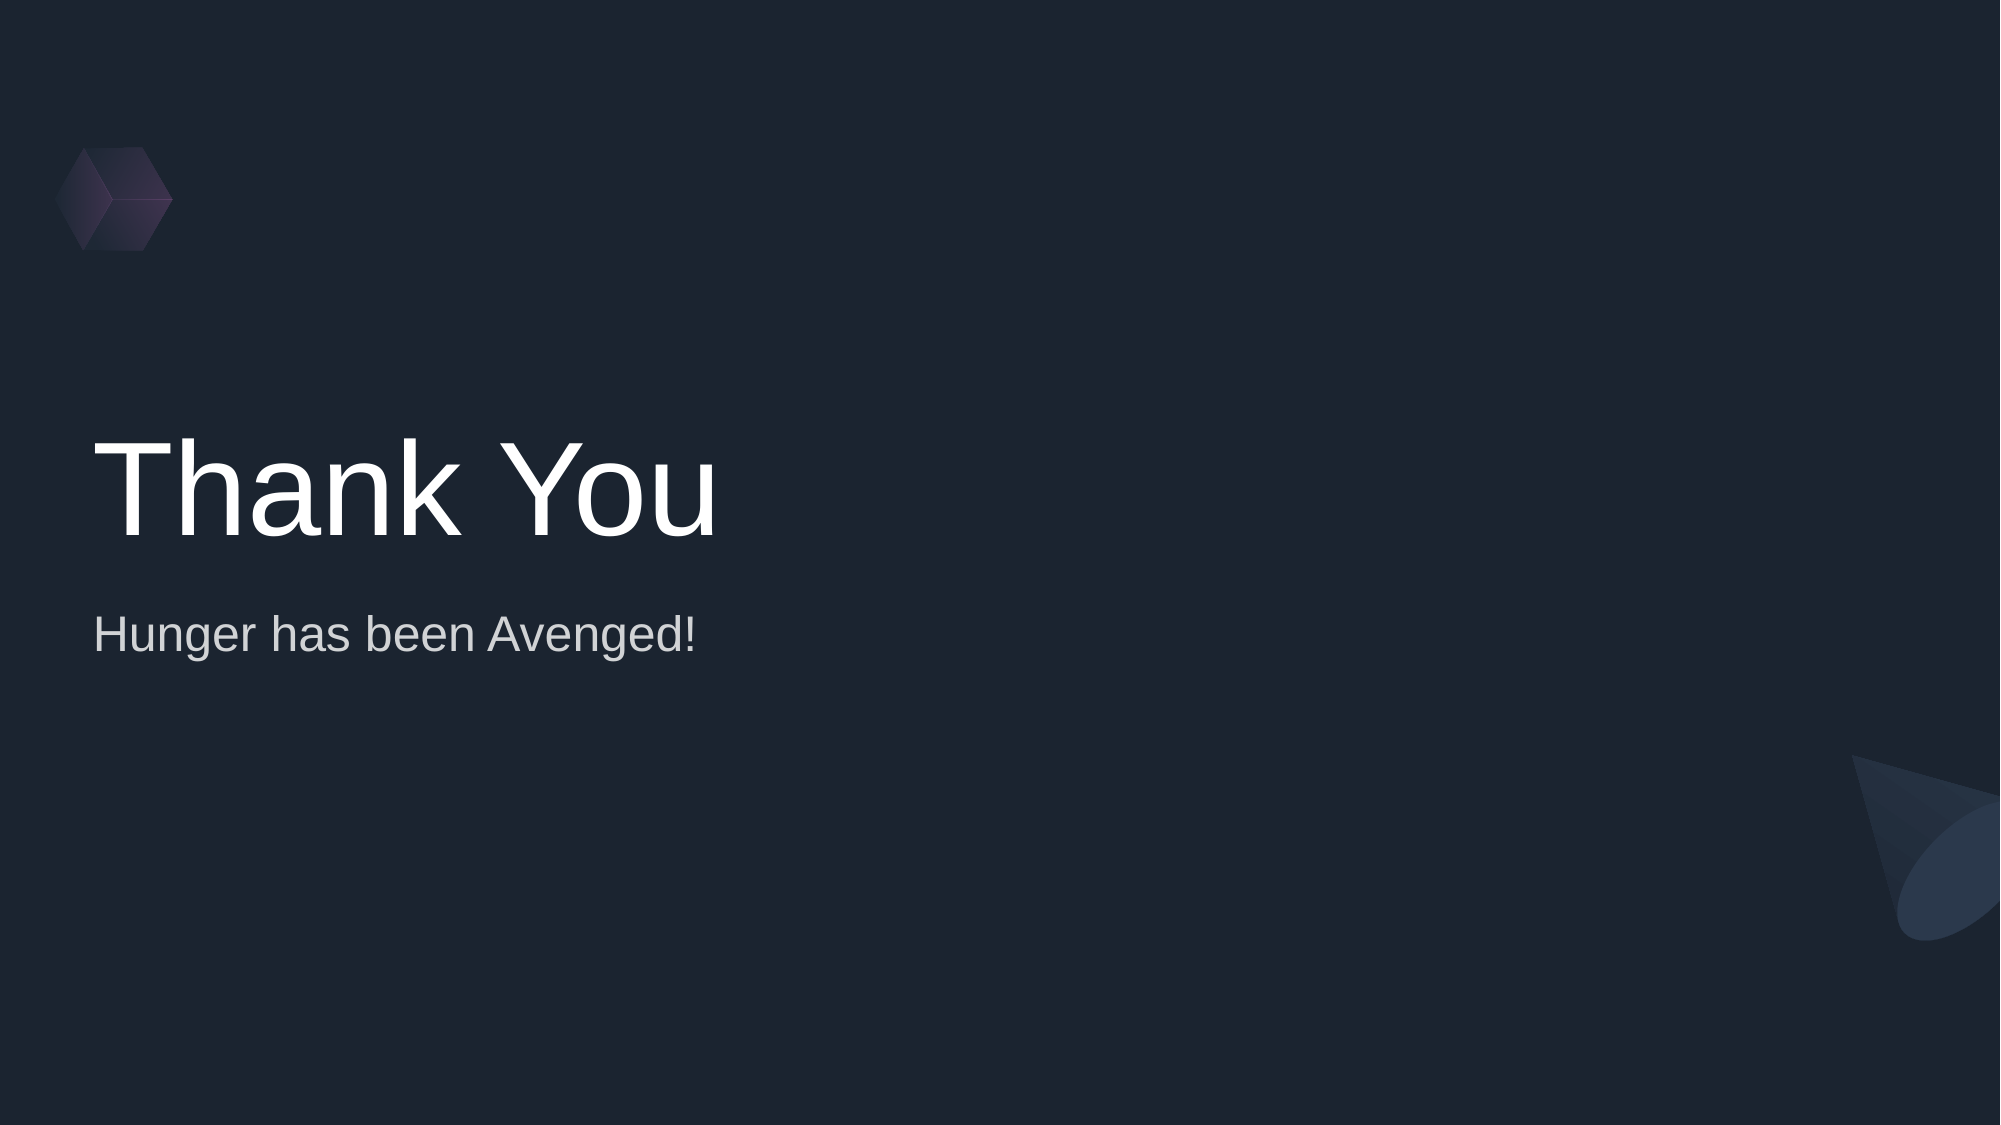

# Thank You
Hunger has been Avenged!